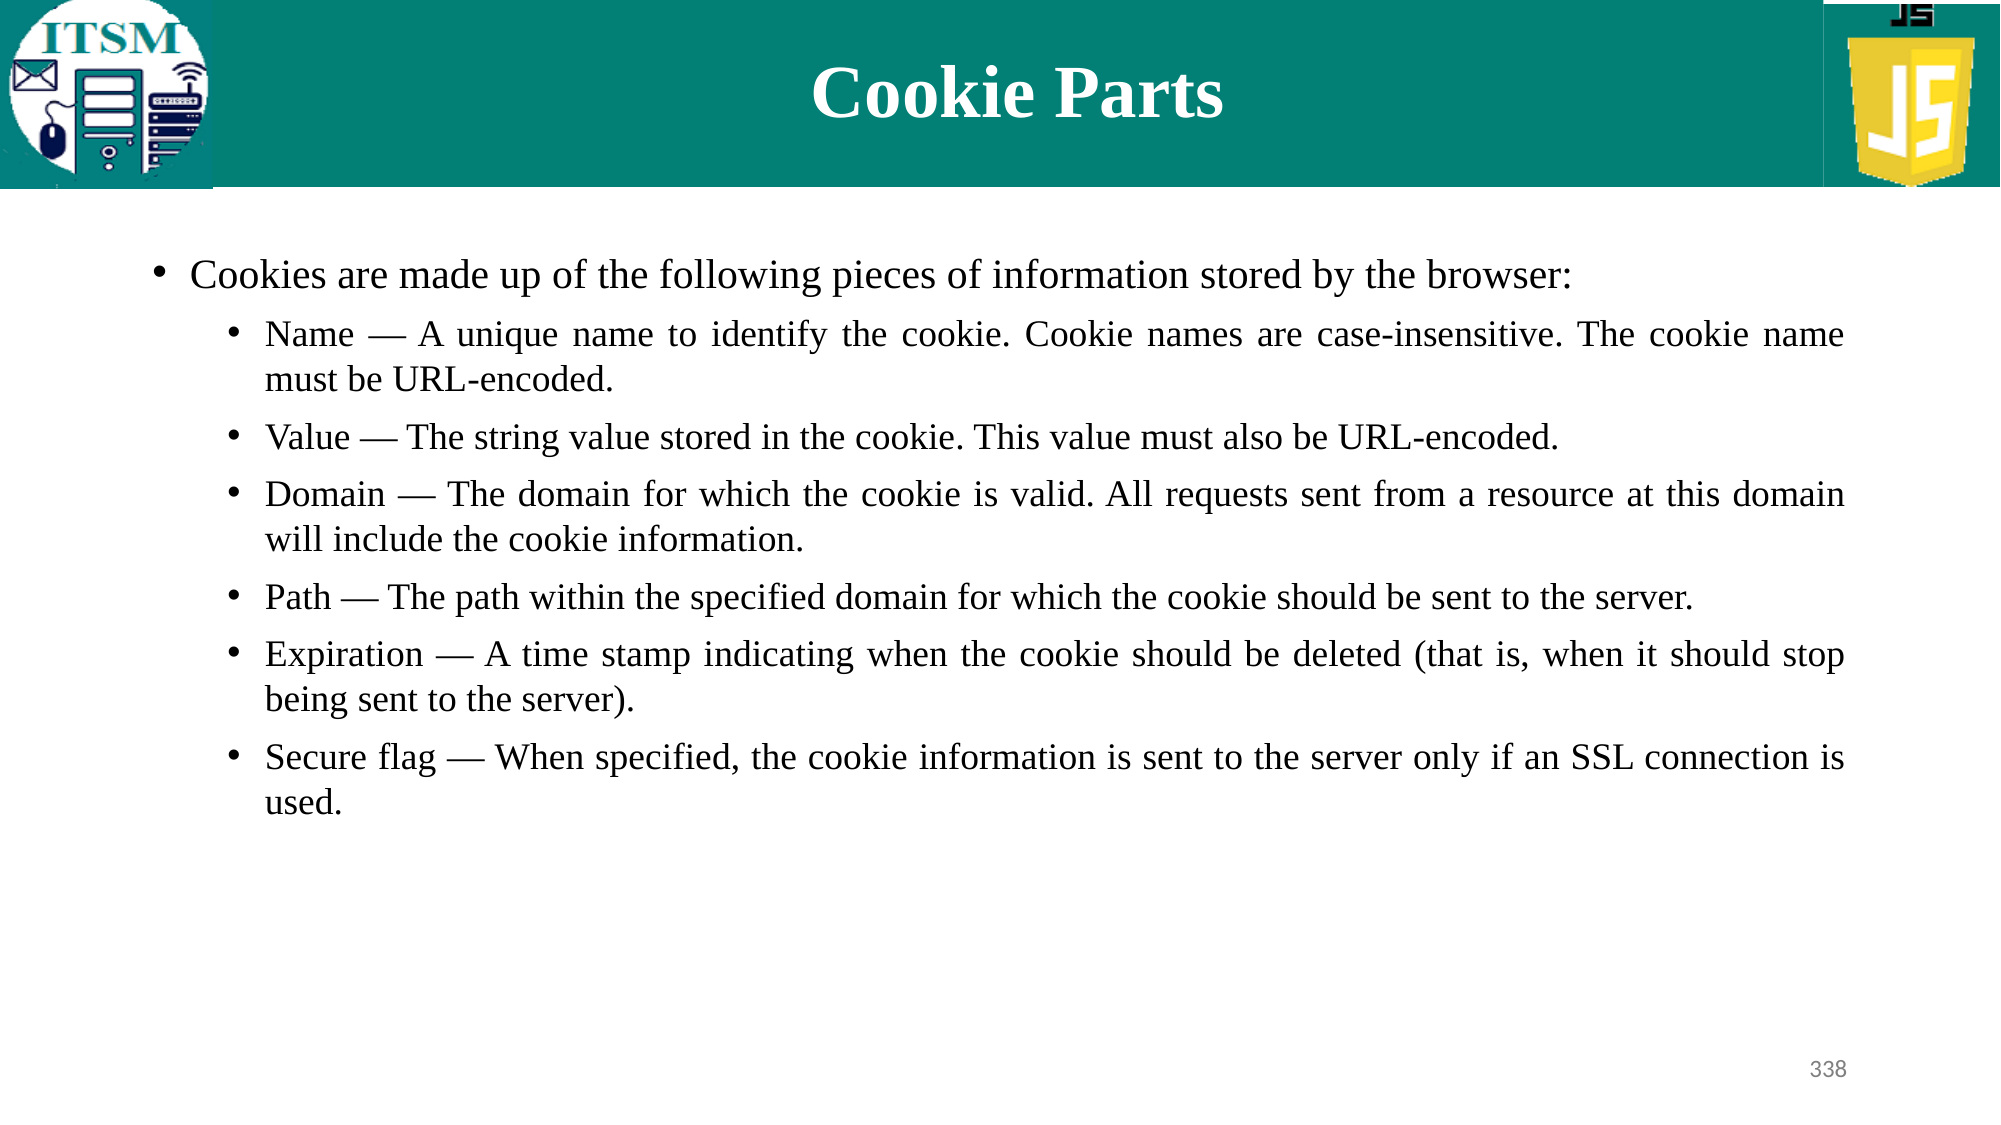

# Cookie Parts
Cookies are made up of the following pieces of information stored by the browser:
Name — A unique name to identify the cookie. Cookie names are case-insensitive. The cookie name must be URL-encoded.
Value — The string value stored in the cookie. This value must also be URL-encoded.
Domain — The domain for which the cookie is valid. All requests sent from a resource at this domain will include the cookie information.
Path — The path within the specified domain for which the cookie should be sent to the server.
Expiration — A time stamp indicating when the cookie should be deleted (that is, when it should stop being sent to the server).
Secure flag — When specified, the cookie information is sent to the server only if an SSL connection is used.
338